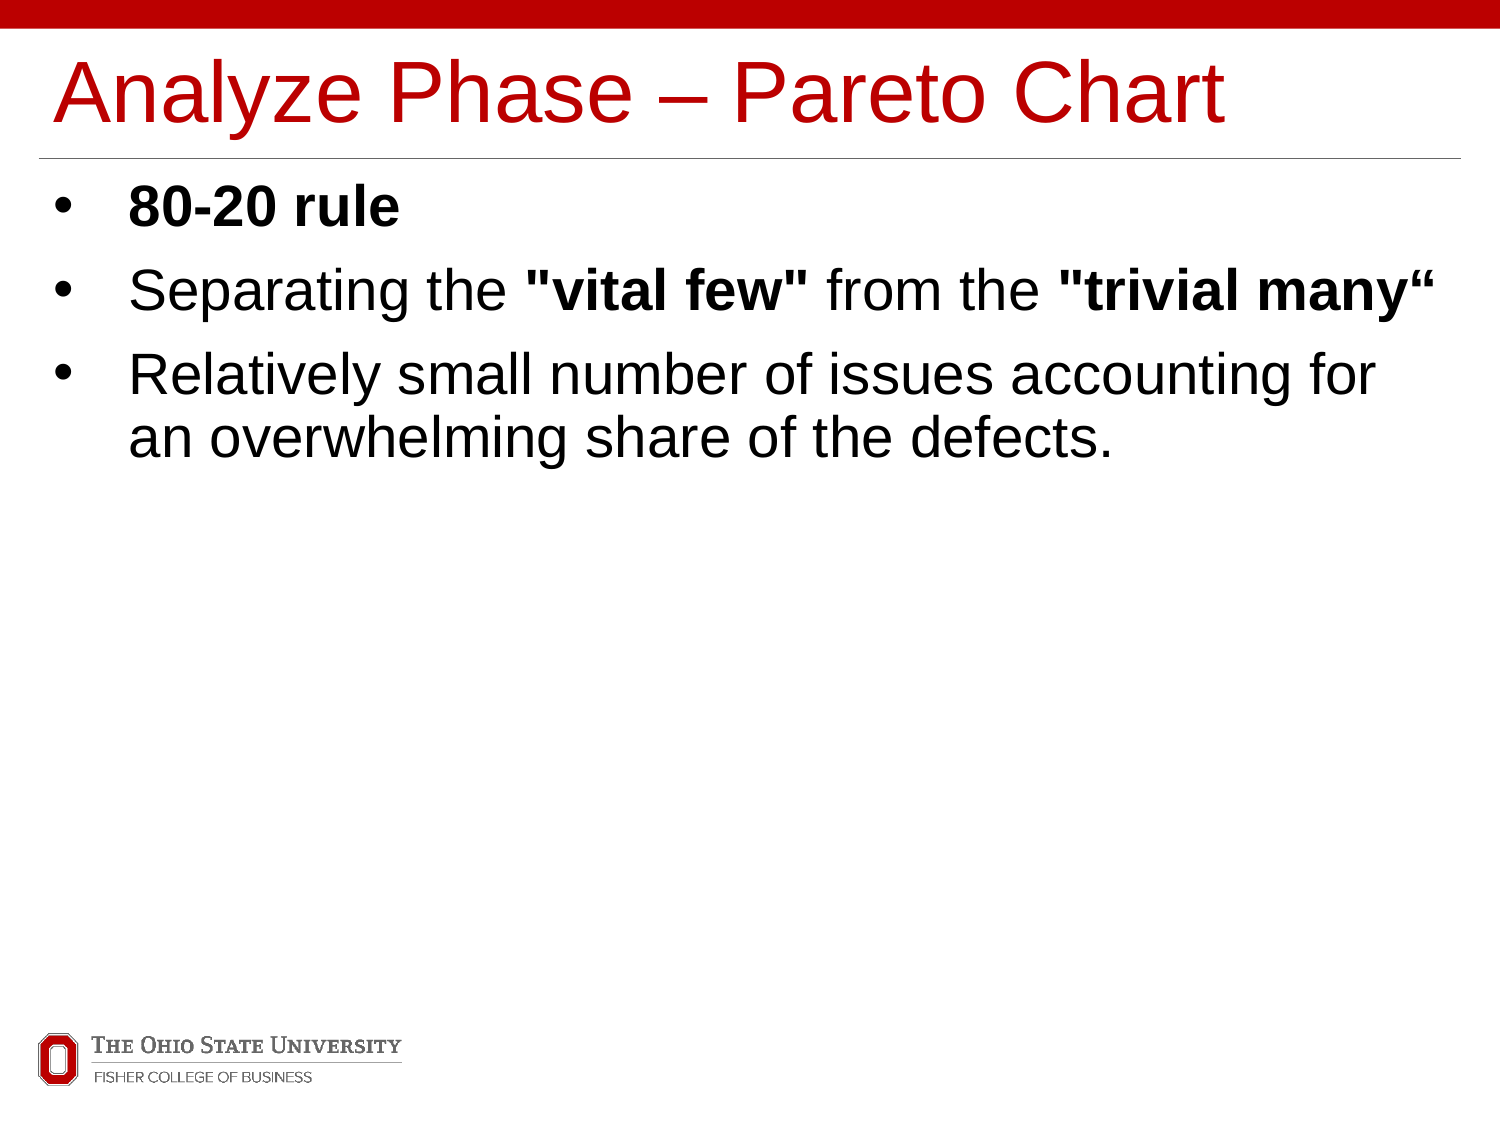

# Analyze Phase – Pareto Chart
80-20 rule
Separating the "vital few" from the "trivial many“
Relatively small number of issues accounting for an overwhelming share of the defects.